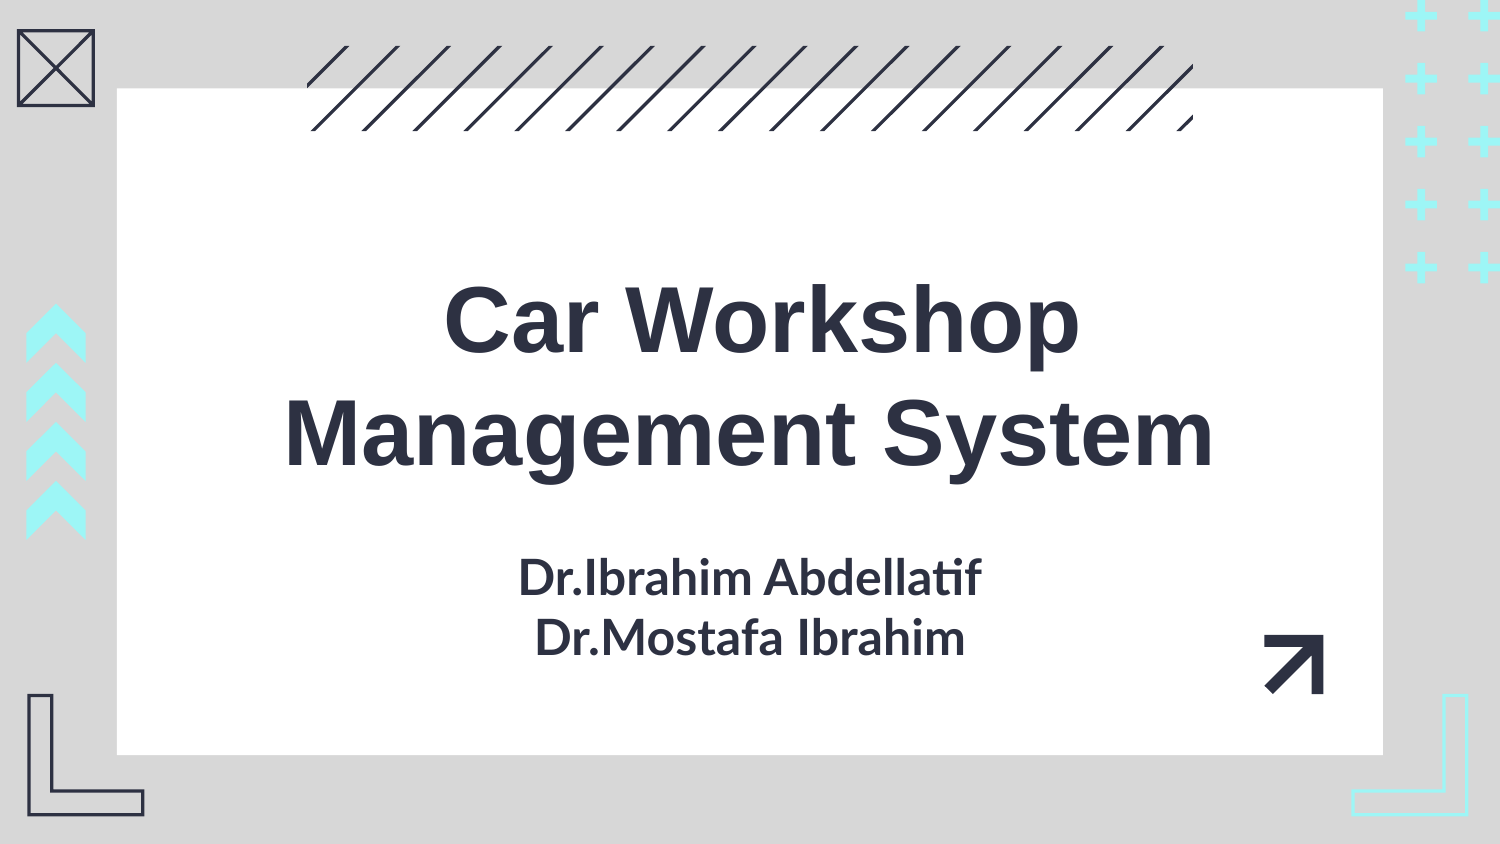

# Car Workshop Management System
Dr.Ibrahim Abdellatif
Dr.Mostafa Ibrahim